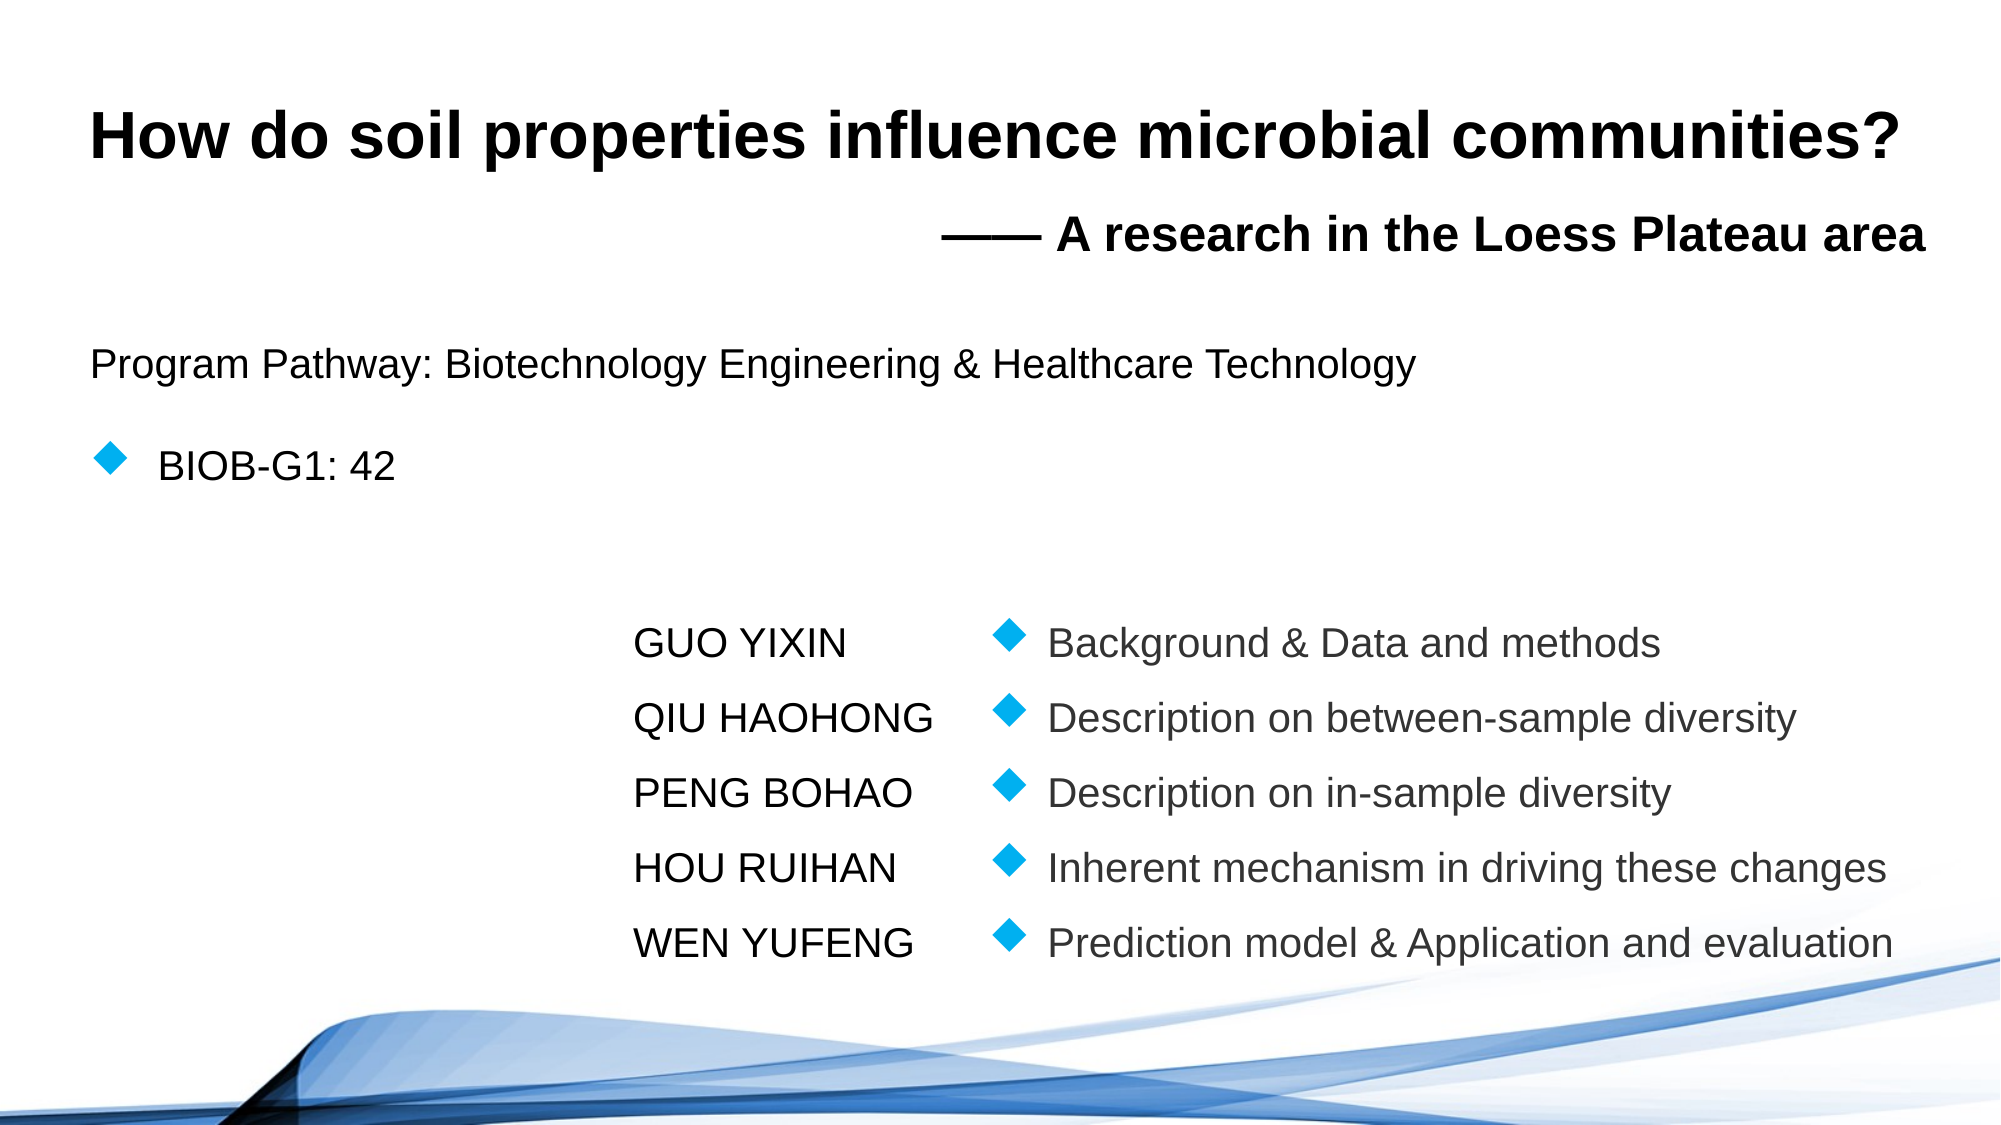

How do soil properties influence microbial communities?
—— A research in the Loess Plateau area
Program Pathway: Biotechnology Engineering & Healthcare Technology
 BIOB-G1: 42
GUO YIXIN
QIU HAOHONG
PENG BOHAO
HOU RUIHAN
WEN YUFENG
 Background & Data and methods
 Description on between-sample diversity
 Description on in-sample diversity
 Inherent mechanism in driving these changes
 Prediction model & Application and evaluation